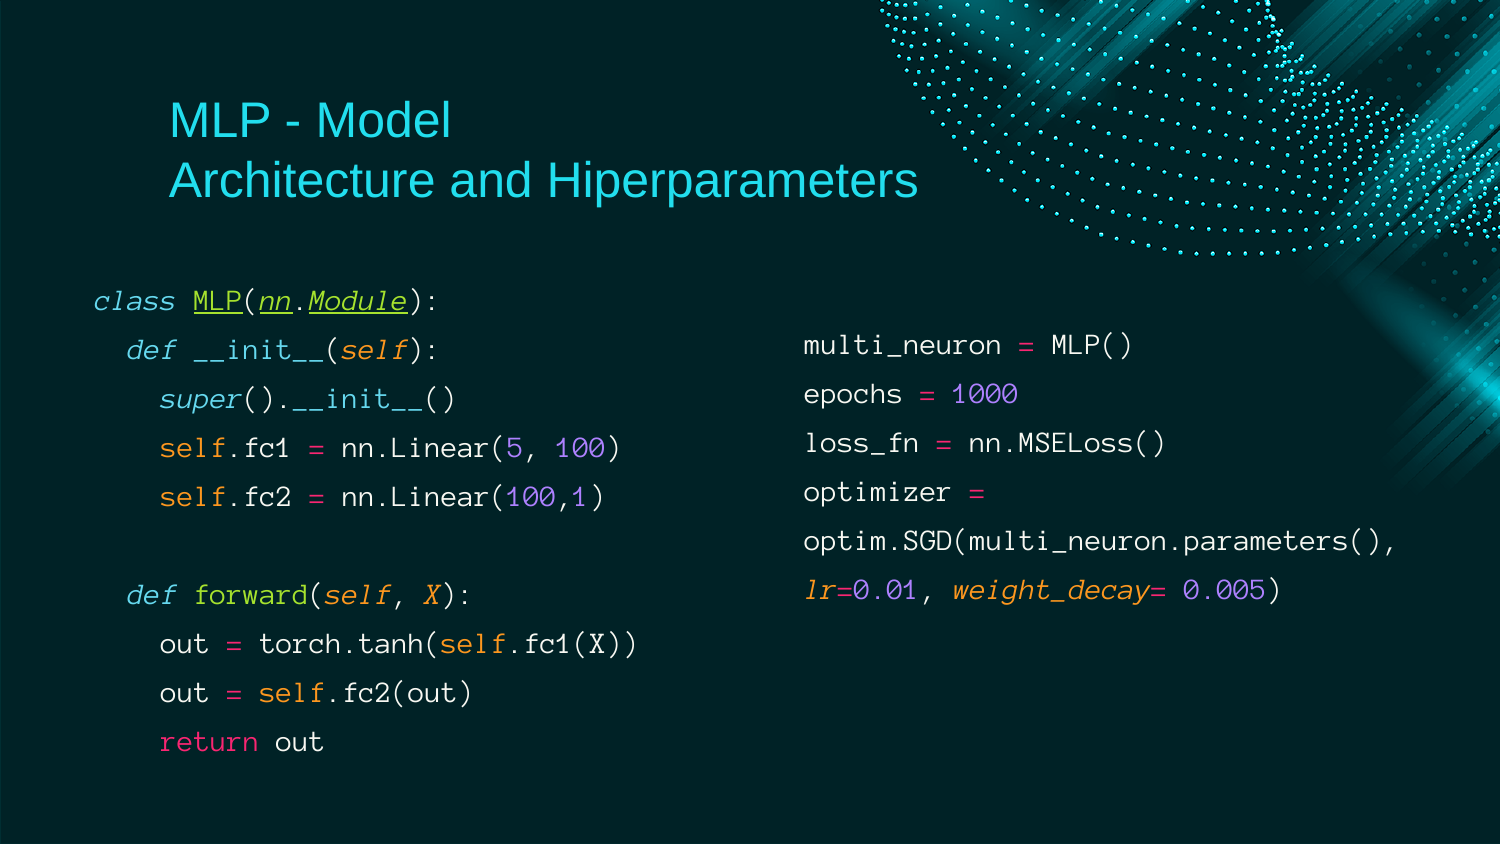

MLP - Model
Architecture and Hiperparameters
class MLP(nn.Module):
  def __init__(self):
    super().__init__()
    self.fc1 = nn.Linear(5, 100)
    self.fc2 = nn.Linear(100,1)

  def forward(self, X):
    out = torch.tanh(self.fc1(X))
    out = self.fc2(out)
    return out
multi_neuron = MLP()
epochs = 1000
loss_fn = nn.MSELoss()
optimizer = optim.SGD(multi_neuron.parameters(), lr=0.01, weight_decay= 0.005)